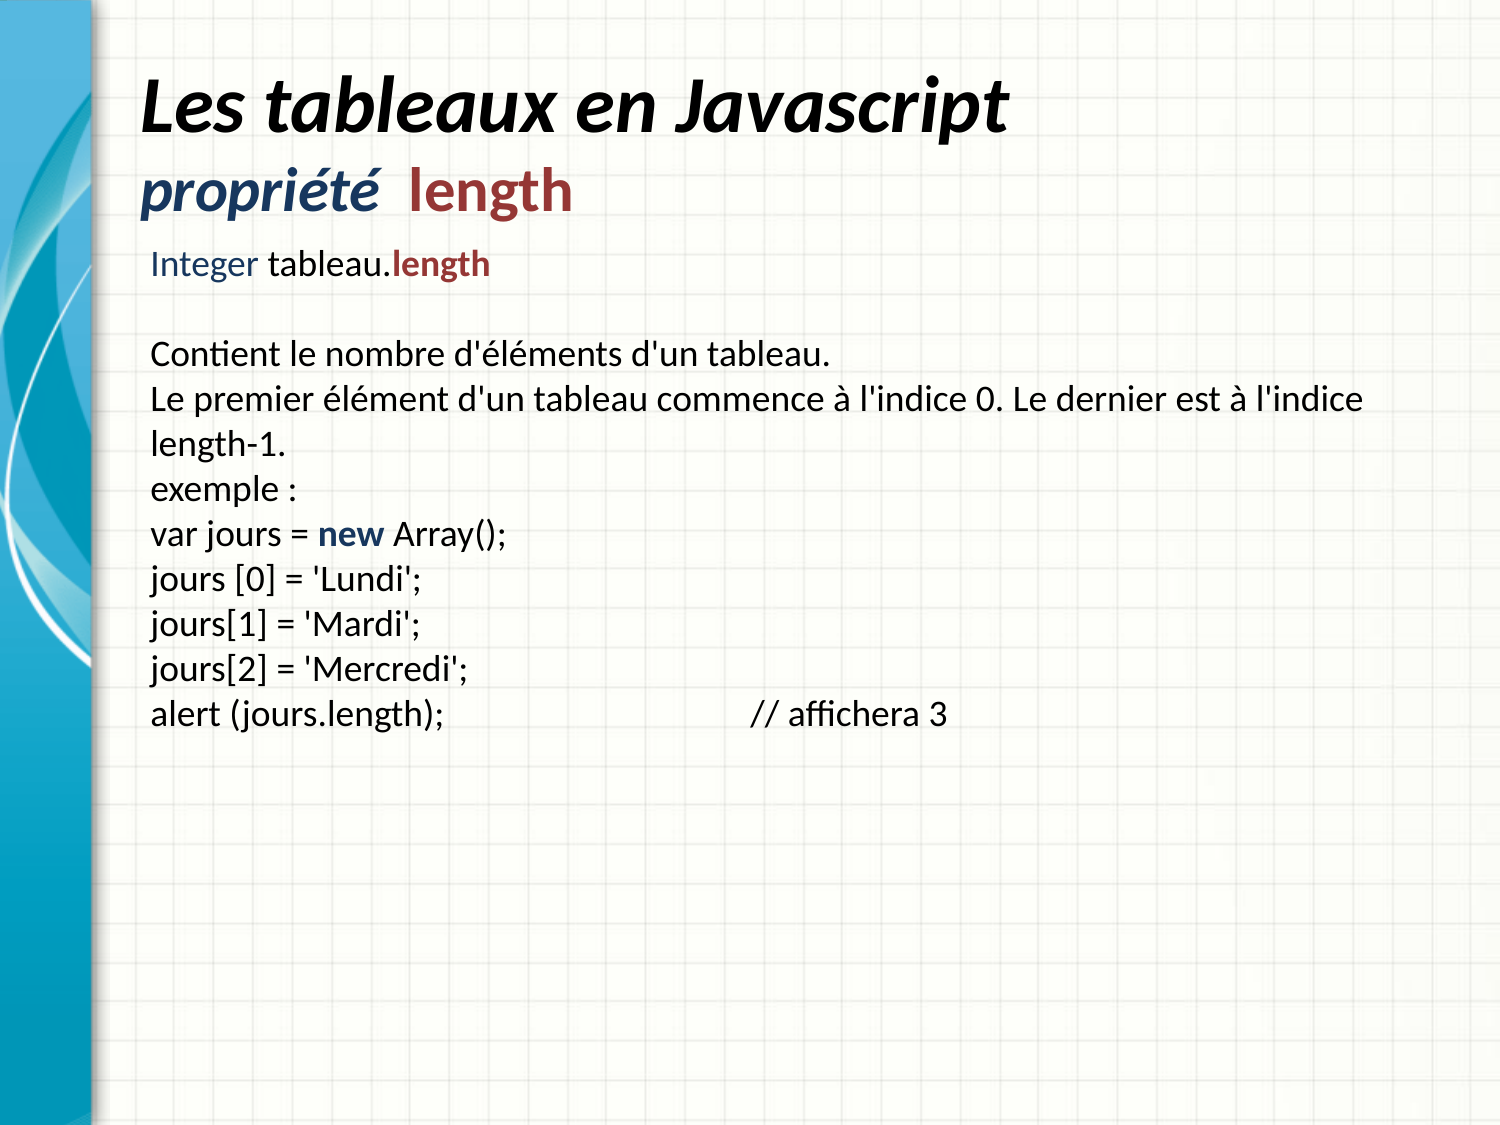

# Les tableaux en Javascript propriété  length
Integer tableau.length

Contient le nombre d'éléments d'un tableau.
Le premier élément d'un tableau commence à l'indice 0. Le dernier est à l'indice length-1.
exemple :
var jours = new Array();
jours [0] = 'Lundi';
jours[1] = 'Mardi';
jours[2] = 'Mercredi';
alert (jours.length);   		// affichera 3